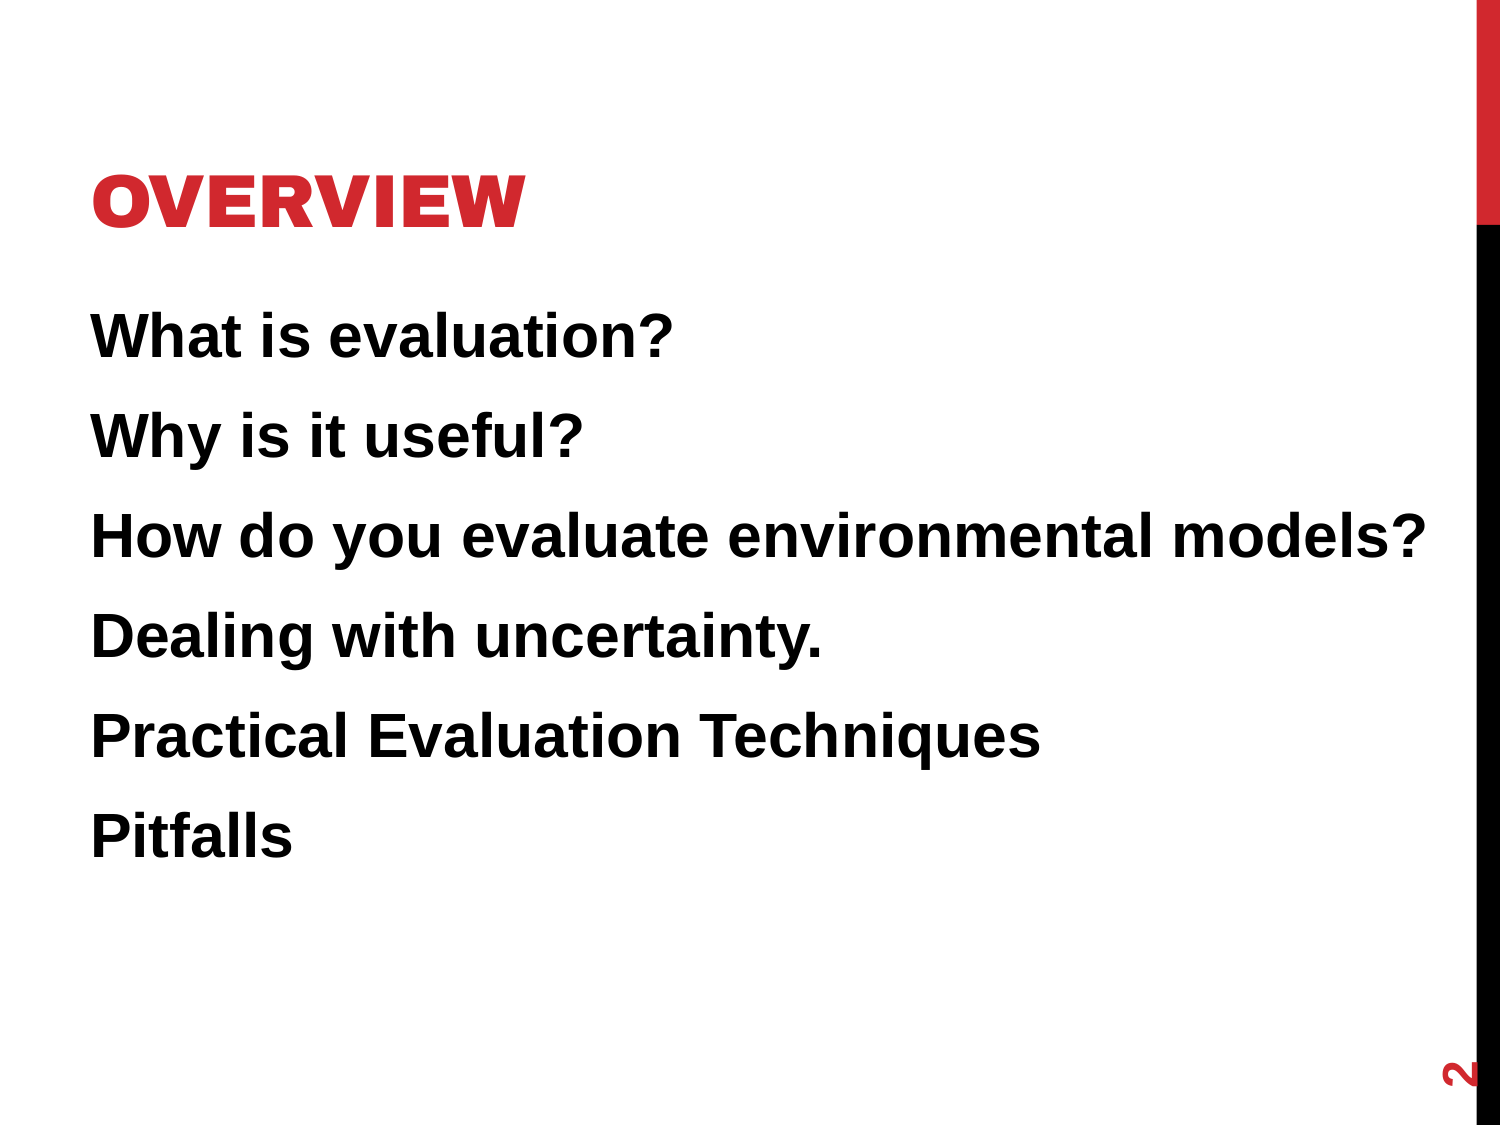

# Overview
What is evaluation?
Why is it useful?
How do you evaluate environmental models?
Dealing with uncertainty.
Practical Evaluation Techniques
Pitfalls
2